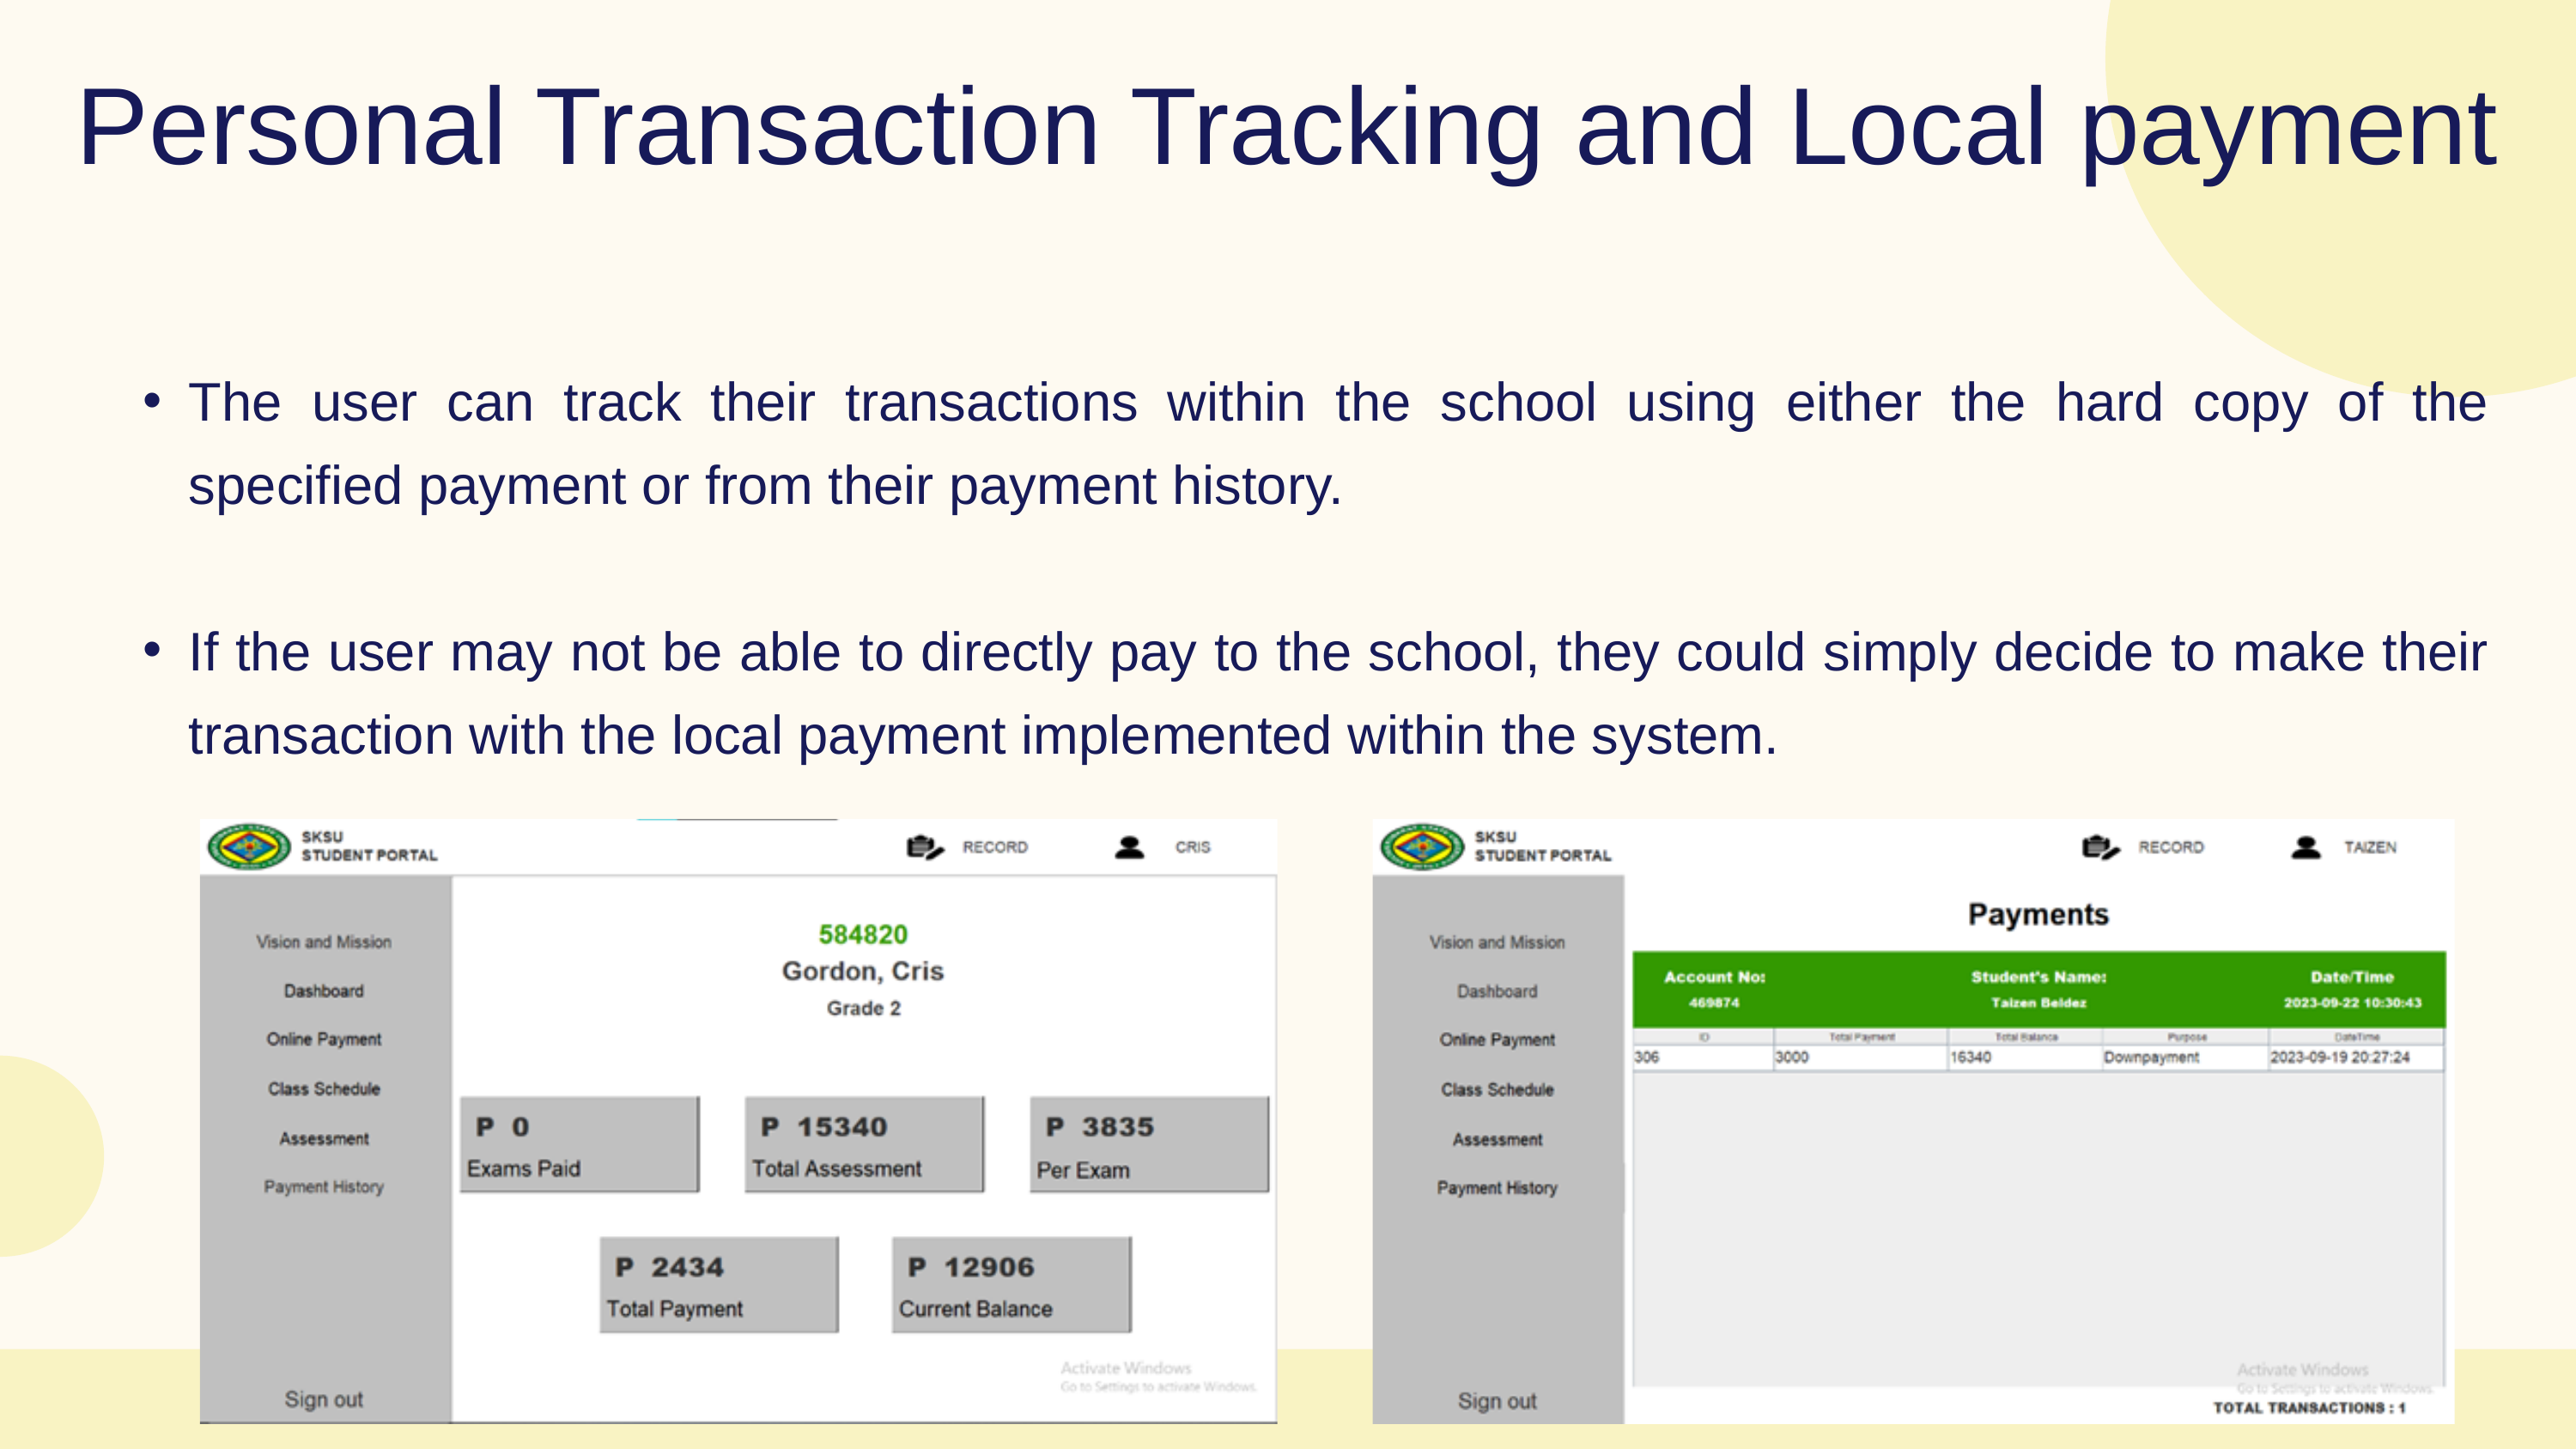

Personal Transaction Tracking and Local payment

The user can track their transactions within the school using either the hard copy of the specified payment or from their payment history.

If the user may not be able to directly pay to the school, they could simply decide to make their transaction with the local payment implemented within the system.